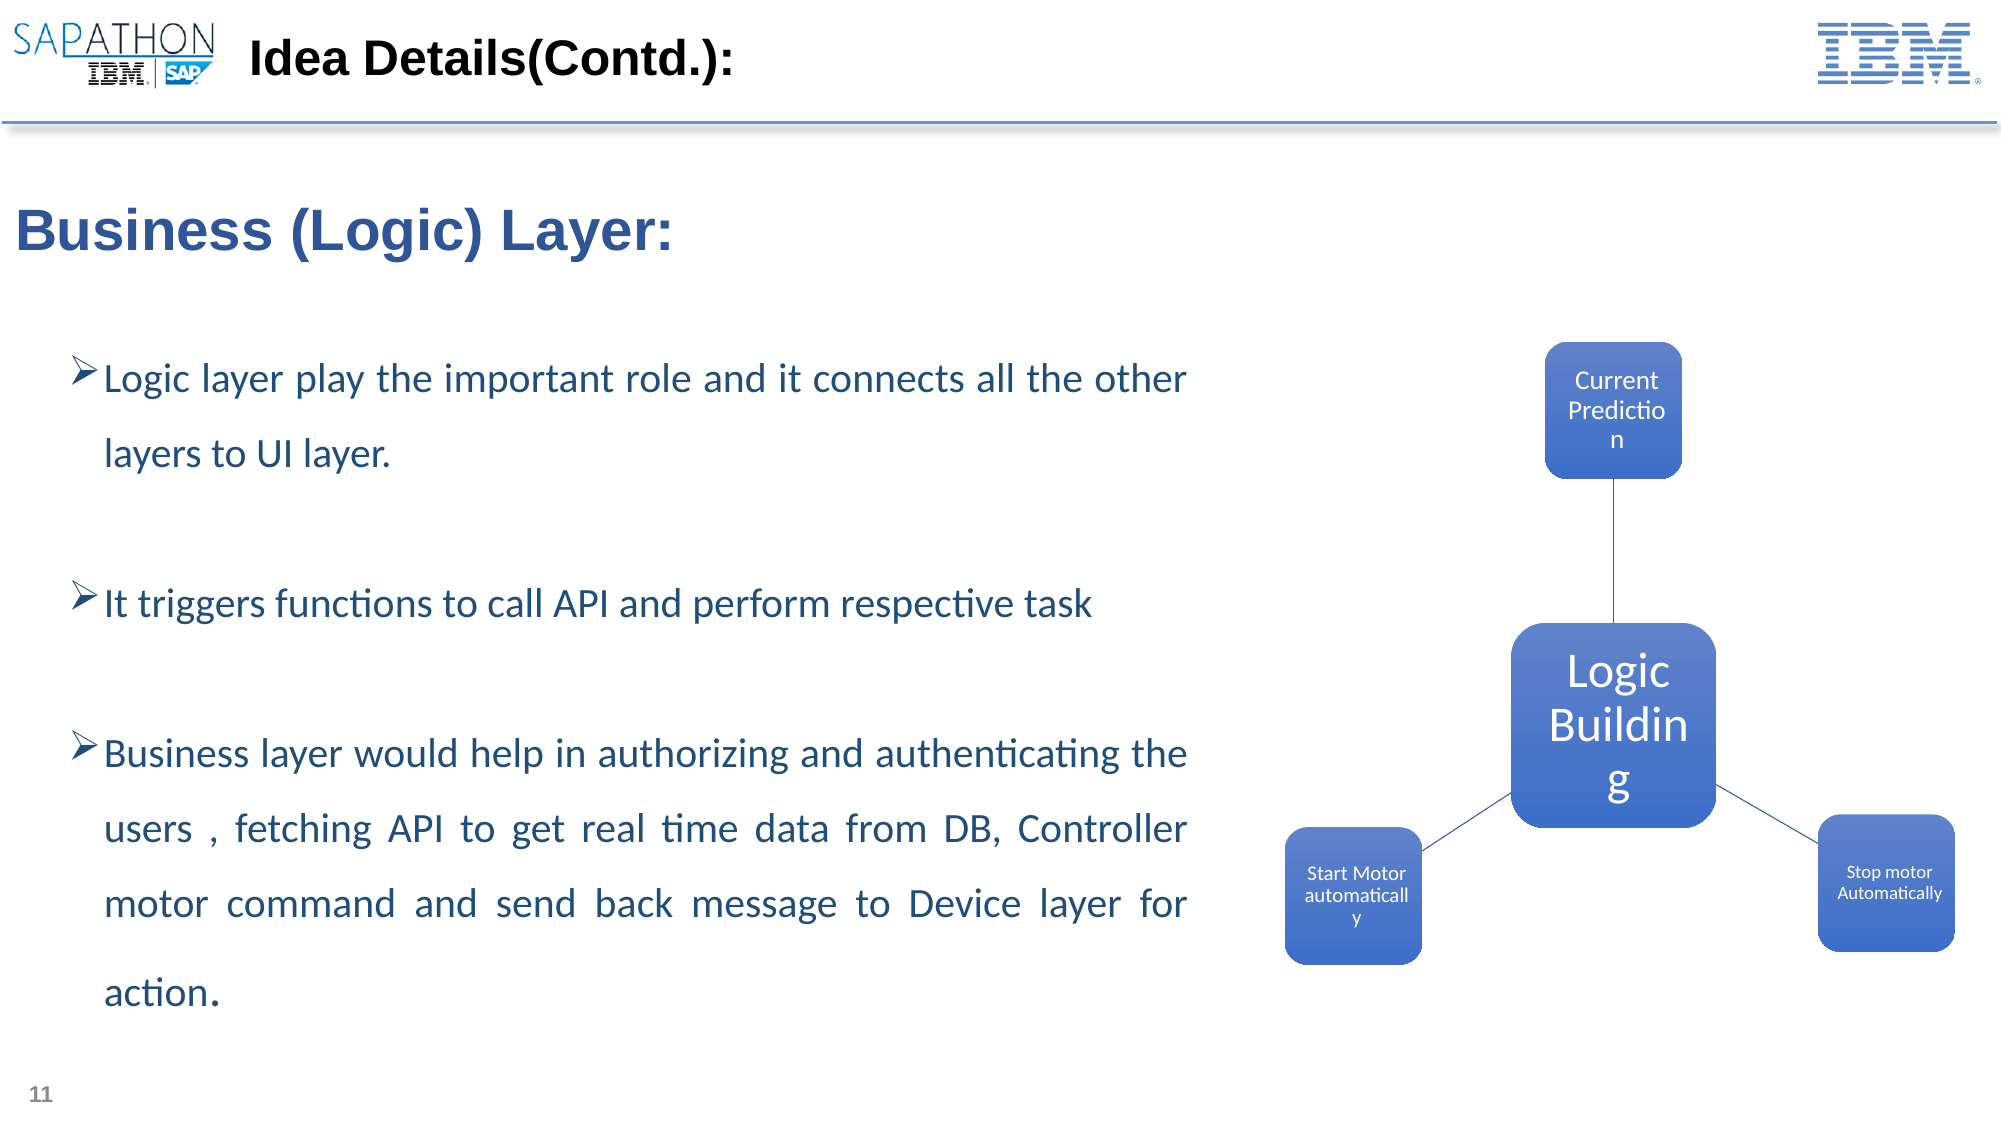

# Idea Details(Contd.):
Business (Logic) Layer:

Logic Building
Current Prediction
Stop motor Automatically
Start Motor automatically
Logic layer play the important role and it connects all the other layers to UI layer.

It triggers functions to call API and perform respective task

Business layer would help in authorizing and authenticating the users , fetching API to get real time data from DB, Controller motor command and send back message to Device layer for action.

11